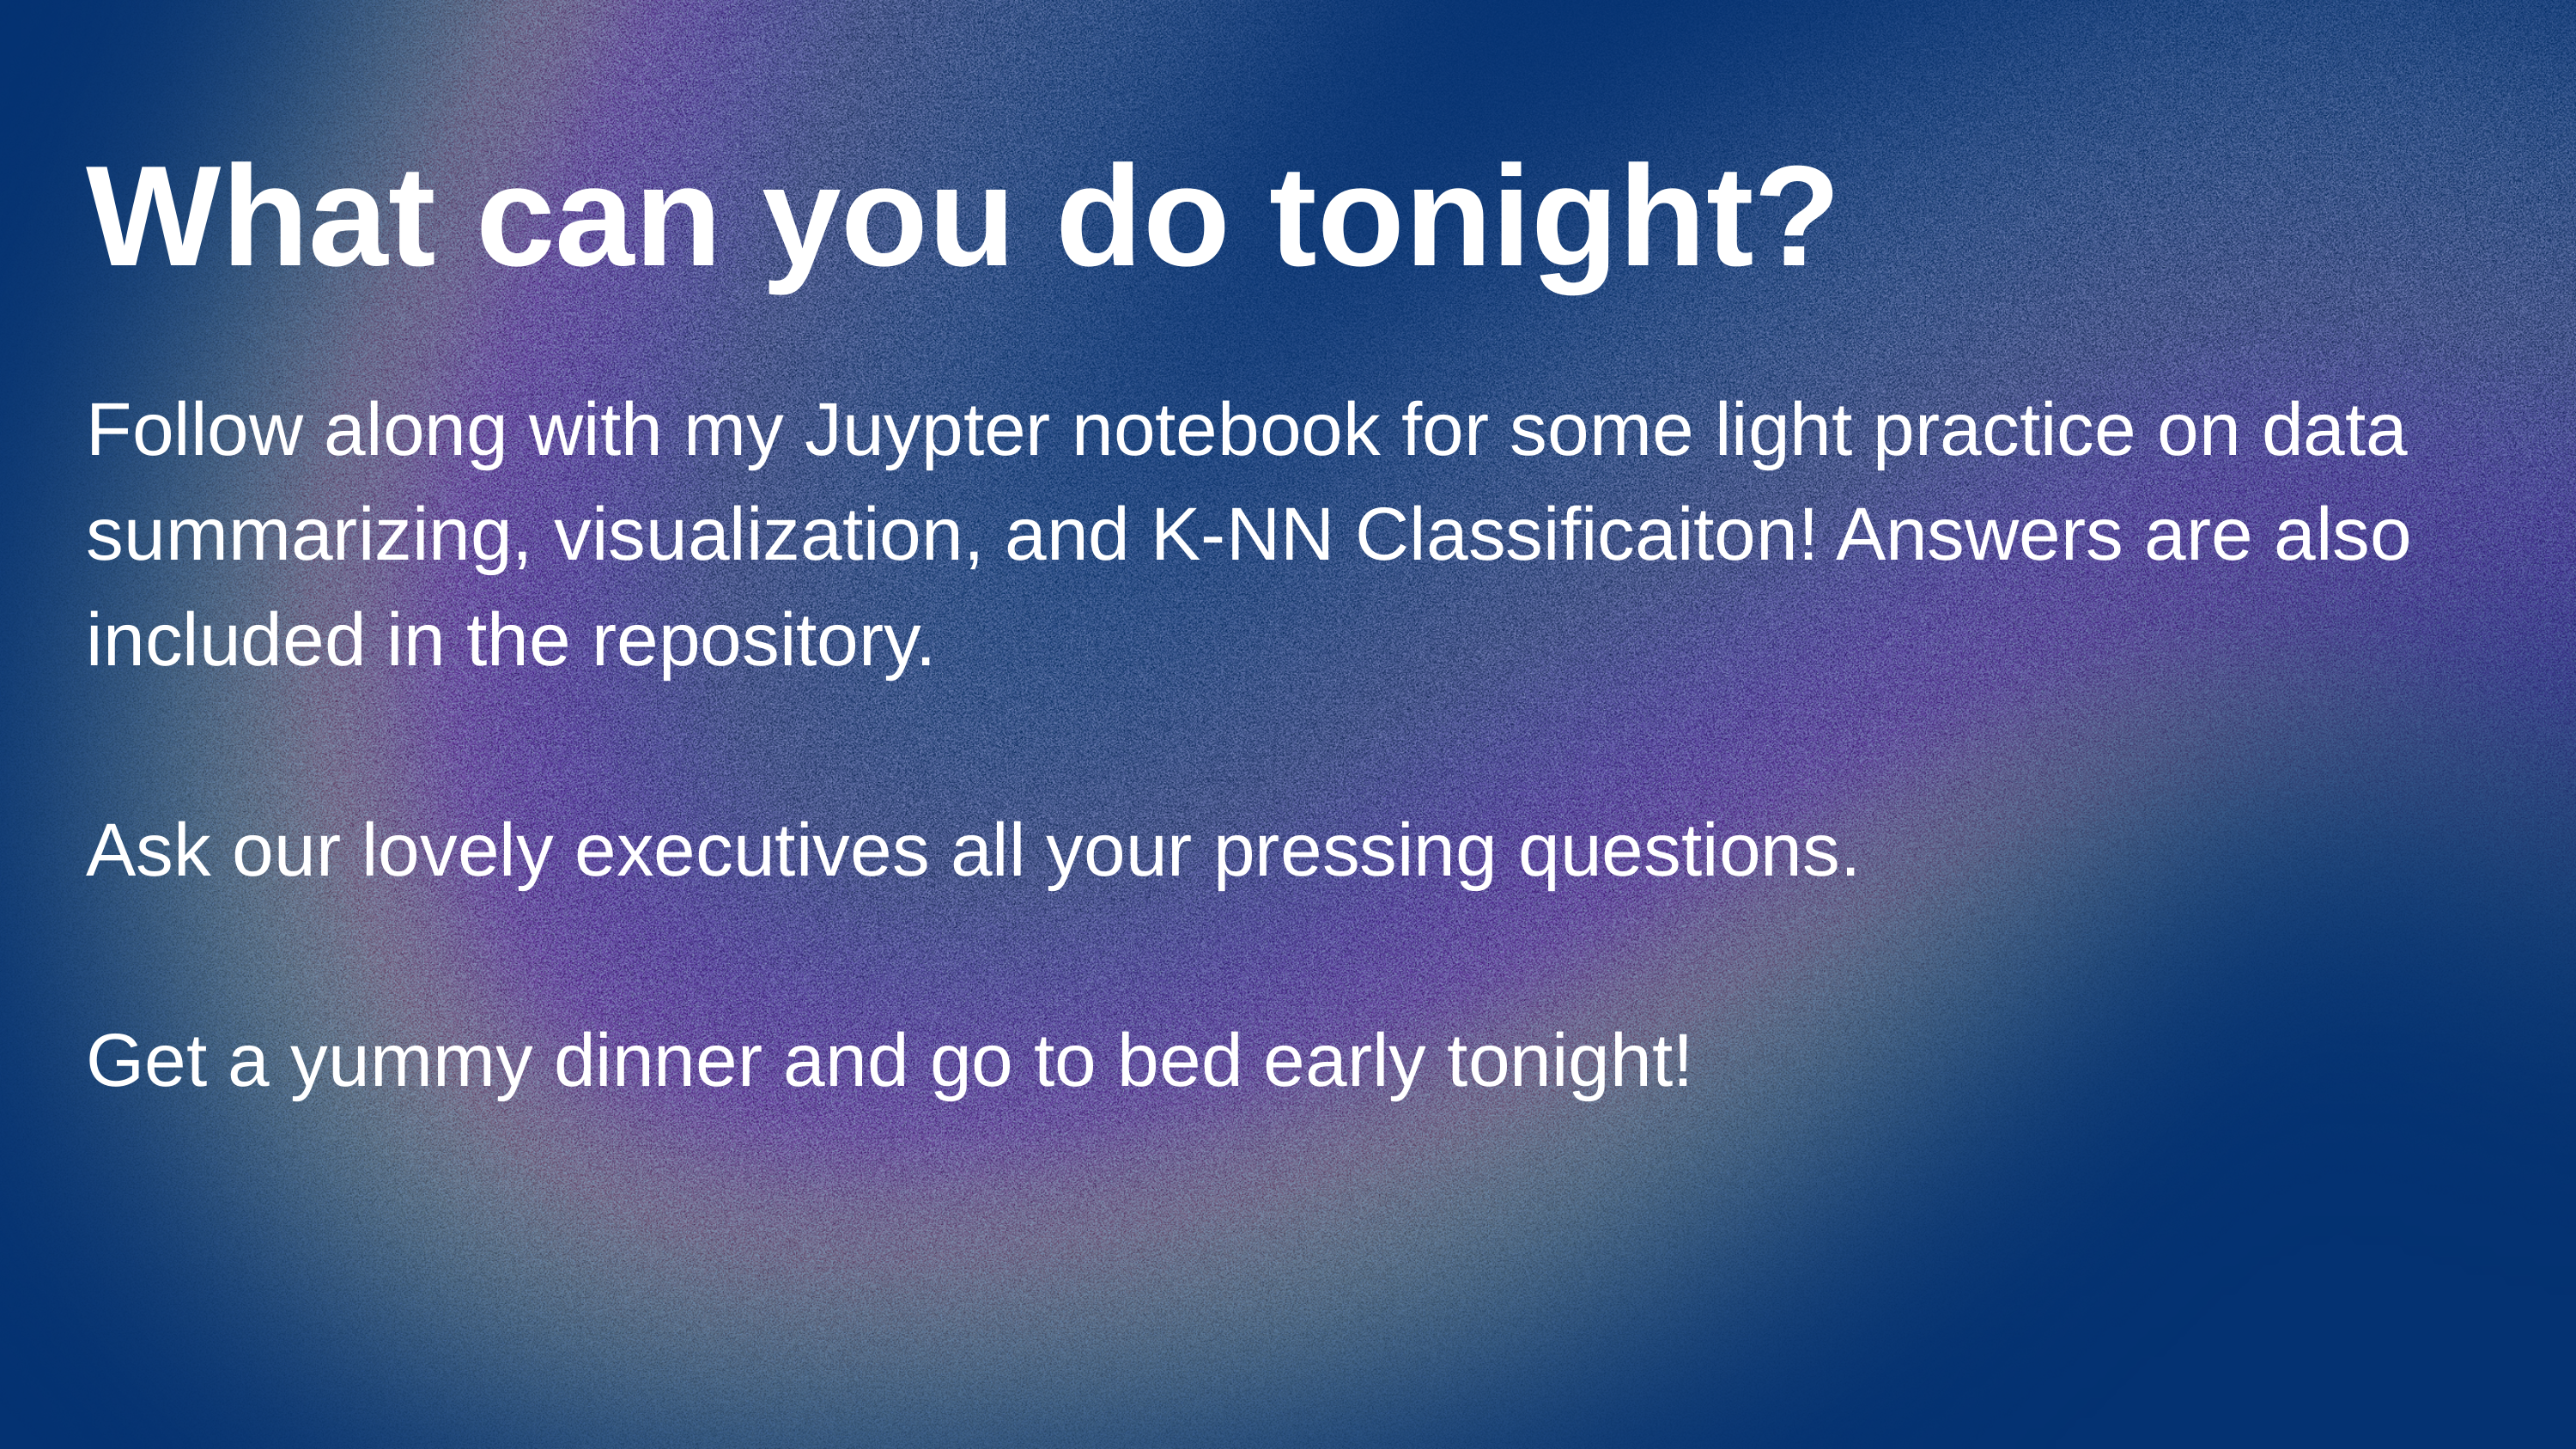

What can you do tonight?
Follow along with my Juypter notebook for some light practice on data summarizing, visualization, and K-NN Classificaiton! Answers are also included in the repository.

Ask our lovely executives all your pressing questions.

Get a yummy dinner and go to bed early tonight!